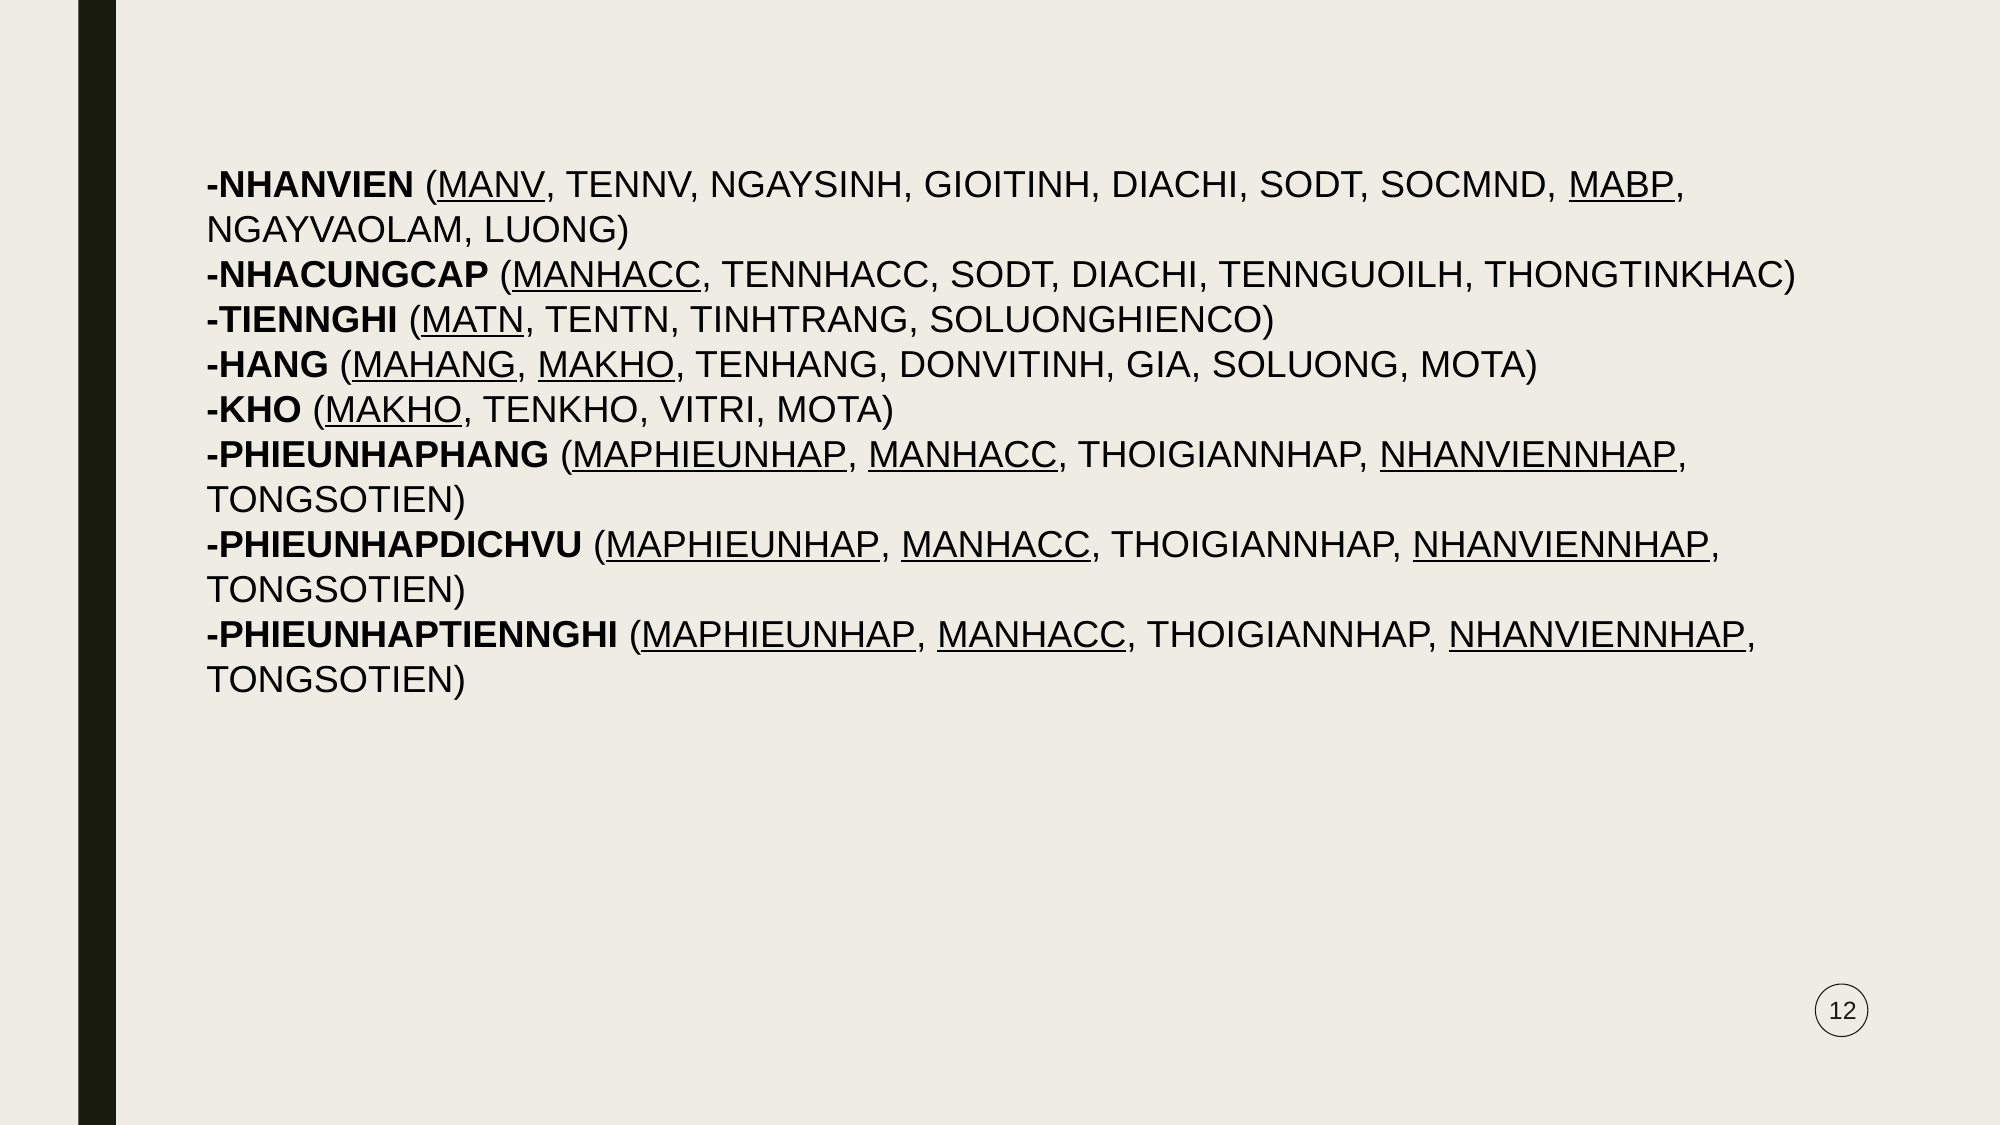

-NHANVIEN (MANV, TENNV, NGAYSINH, GIOITINH, DIACHI, SODT, SOCMND, MABP, NGAYVAOLAM, LUONG)
-NHACUNGCAP (MANHACC, TENNHACC, SODT, DIACHI, TENNGUOILH, THONGTINKHAC)
-TIENNGHI (MATN, TENTN, TINHTRANG, SOLUONGHIENCO)
-HANG (MAHANG, MAKHO, TENHANG, DONVITINH, GIA, SOLUONG, MOTA)
-KHO (MAKHO, TENKHO, VITRI, MOTA)
-PHIEUNHAPHANG (MAPHIEUNHAP, MANHACC, THOIGIANNHAP, NHANVIENNHAP, TONGSOTIEN)
-PHIEUNHAPDICHVU (MAPHIEUNHAP, MANHACC, THOIGIANNHAP, NHANVIENNHAP, TONGSOTIEN)
-PHIEUNHAPTIENNGHI (MAPHIEUNHAP, MANHACC, THOIGIANNHAP, NHANVIENNHAP, TONGSOTIEN)
12